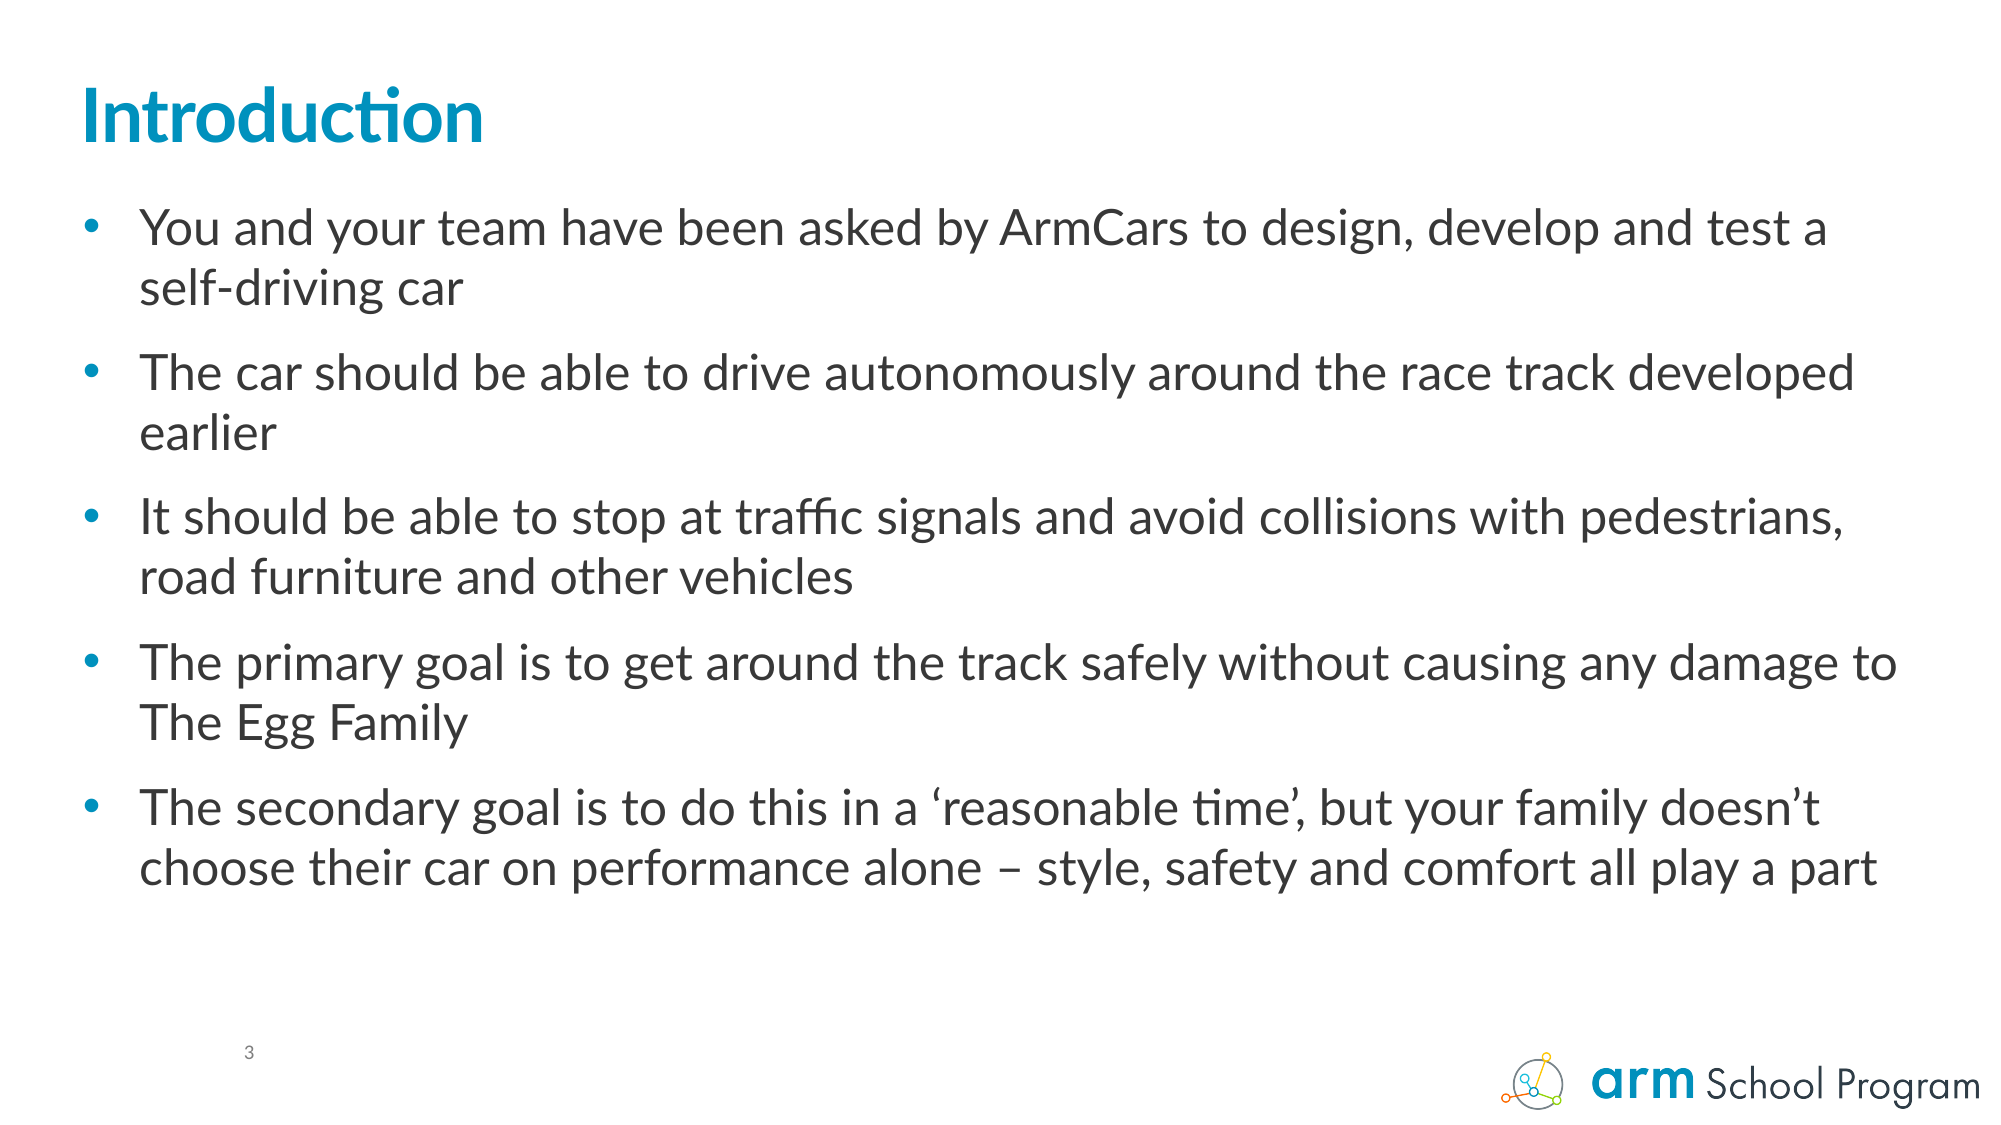

# Introduction
You and your team have been asked by ArmCars to design, develop and test a self-driving car
The car should be able to drive autonomously around the race track developed earlier
It should be able to stop at traffic signals and avoid collisions with pedestrians, road furniture and other vehicles
The primary goal is to get around the track safely without causing any damage to The Egg Family
The secondary goal is to do this in a ‘reasonable time’, but your family doesn’t choose their car on performance alone – style, safety and comfort all play a part